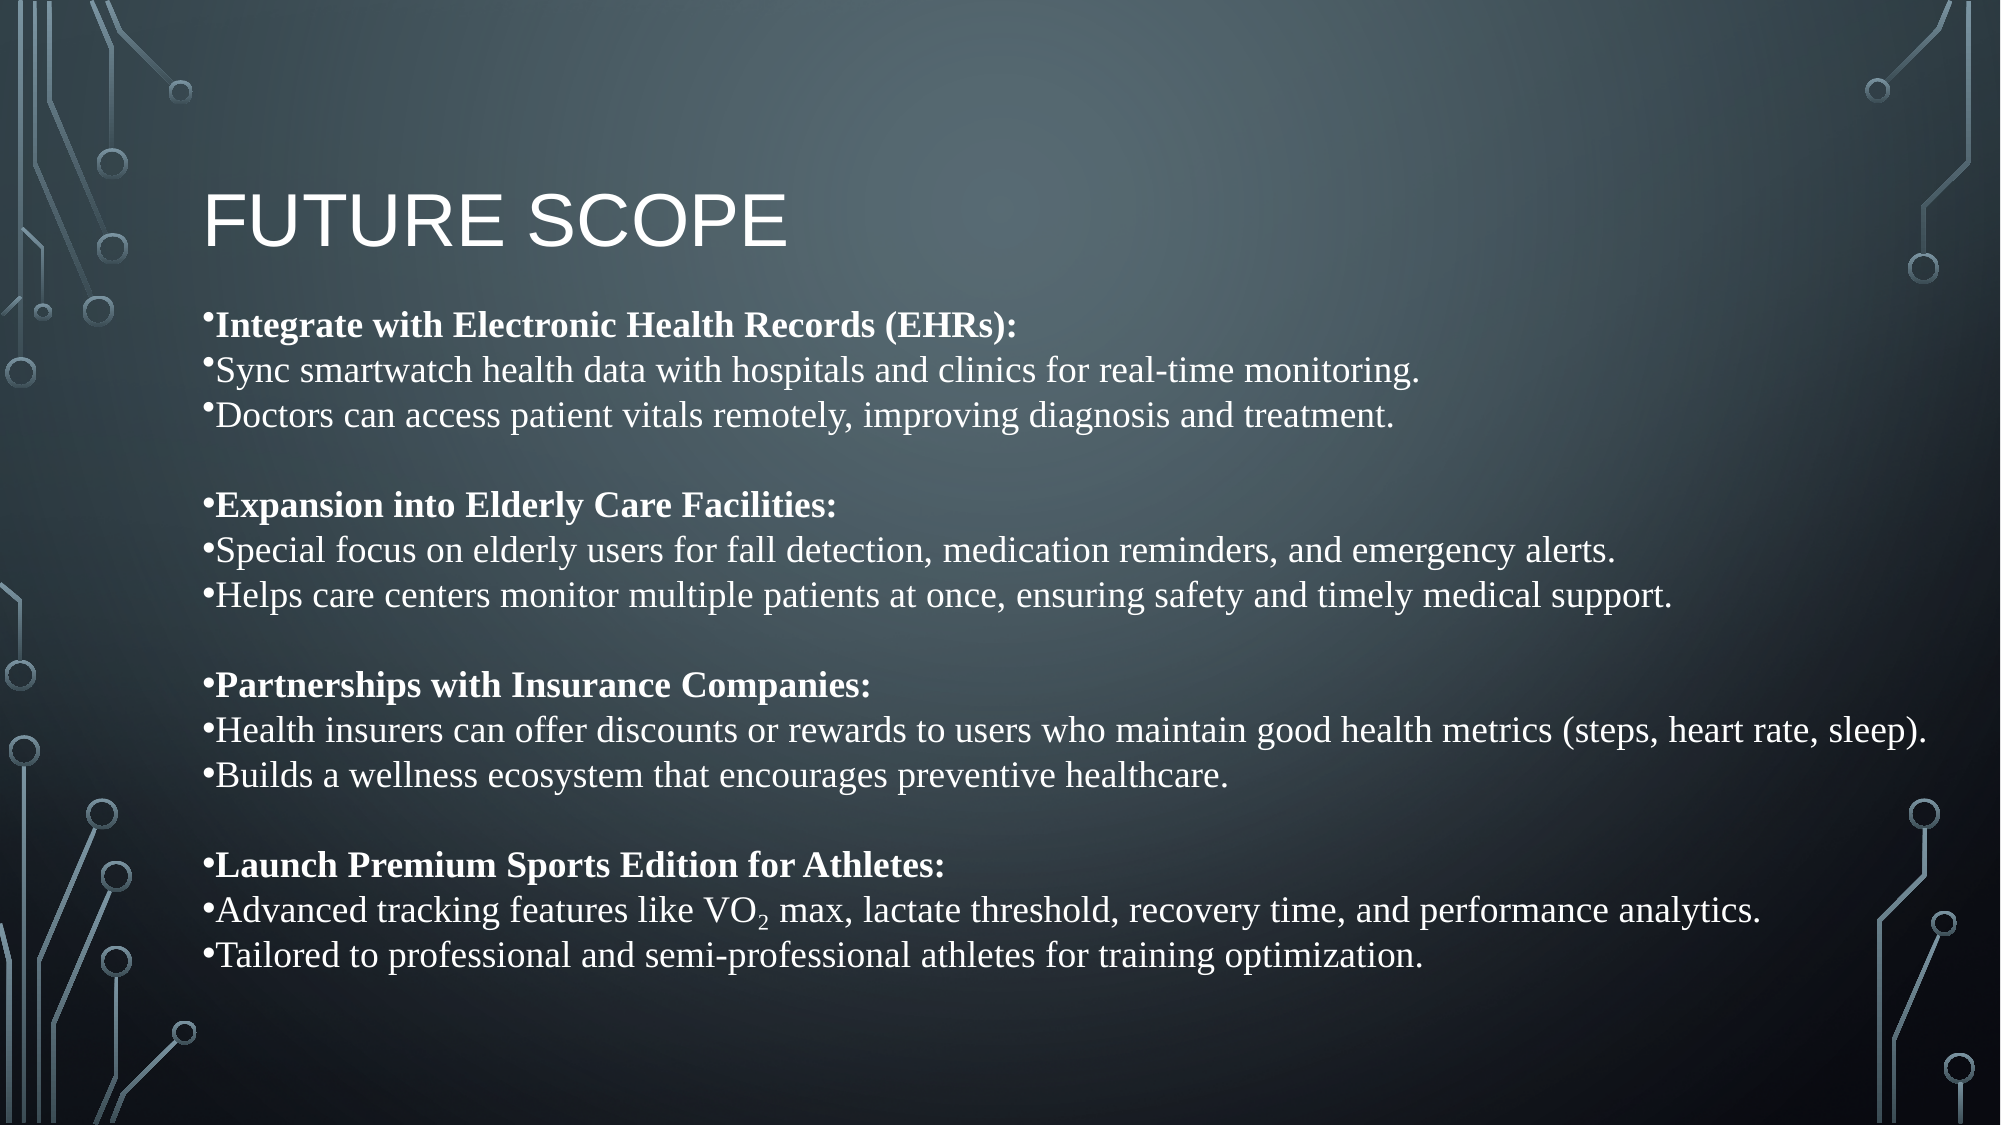

# Future Scope
Integrate with Electronic Health Records (EHRs):
Sync smartwatch health data with hospitals and clinics for real-time monitoring.
Doctors can access patient vitals remotely, improving diagnosis and treatment.

Expansion into Elderly Care Facilities:
Special focus on elderly users for fall detection, medication reminders, and emergency alerts.
Helps care centers monitor multiple patients at once, ensuring safety and timely medical support.

Partnerships with Insurance Companies:
Health insurers can offer discounts or rewards to users who maintain good health metrics (steps, heart rate, sleep).
Builds a wellness ecosystem that encourages preventive healthcare.

Launch Premium Sports Edition for Athletes:
Advanced tracking features like VO₂ max, lactate threshold, recovery time, and performance analytics.
Tailored to professional and semi-professional athletes for training optimization.